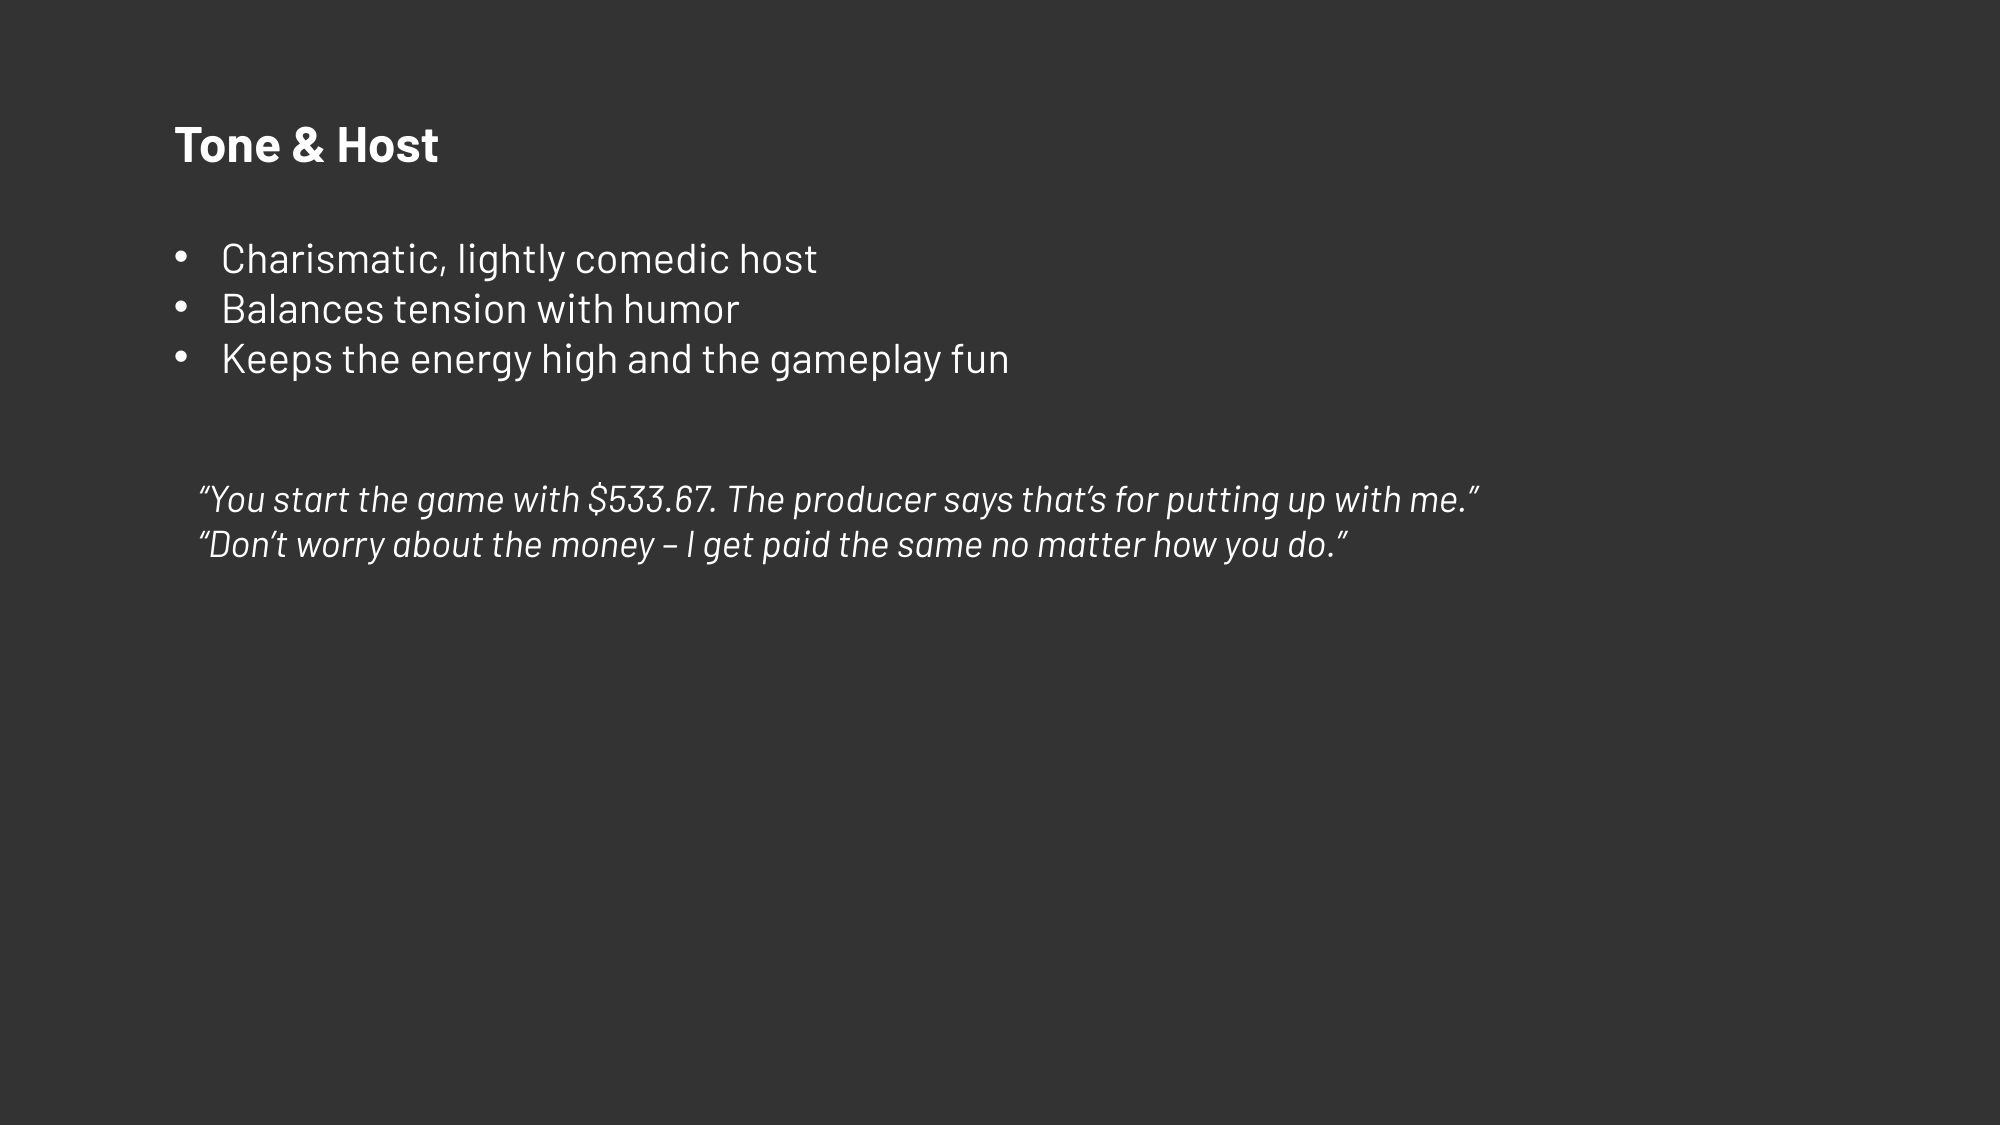

Tone & Host
Charismatic, lightly comedic host
Balances tension with humor
Keeps the energy high and the gameplay fun
“You start the game with $533.67. The producer says that’s for putting up with me.”
“Don’t worry about the money – I get paid the same no matter how you do.”